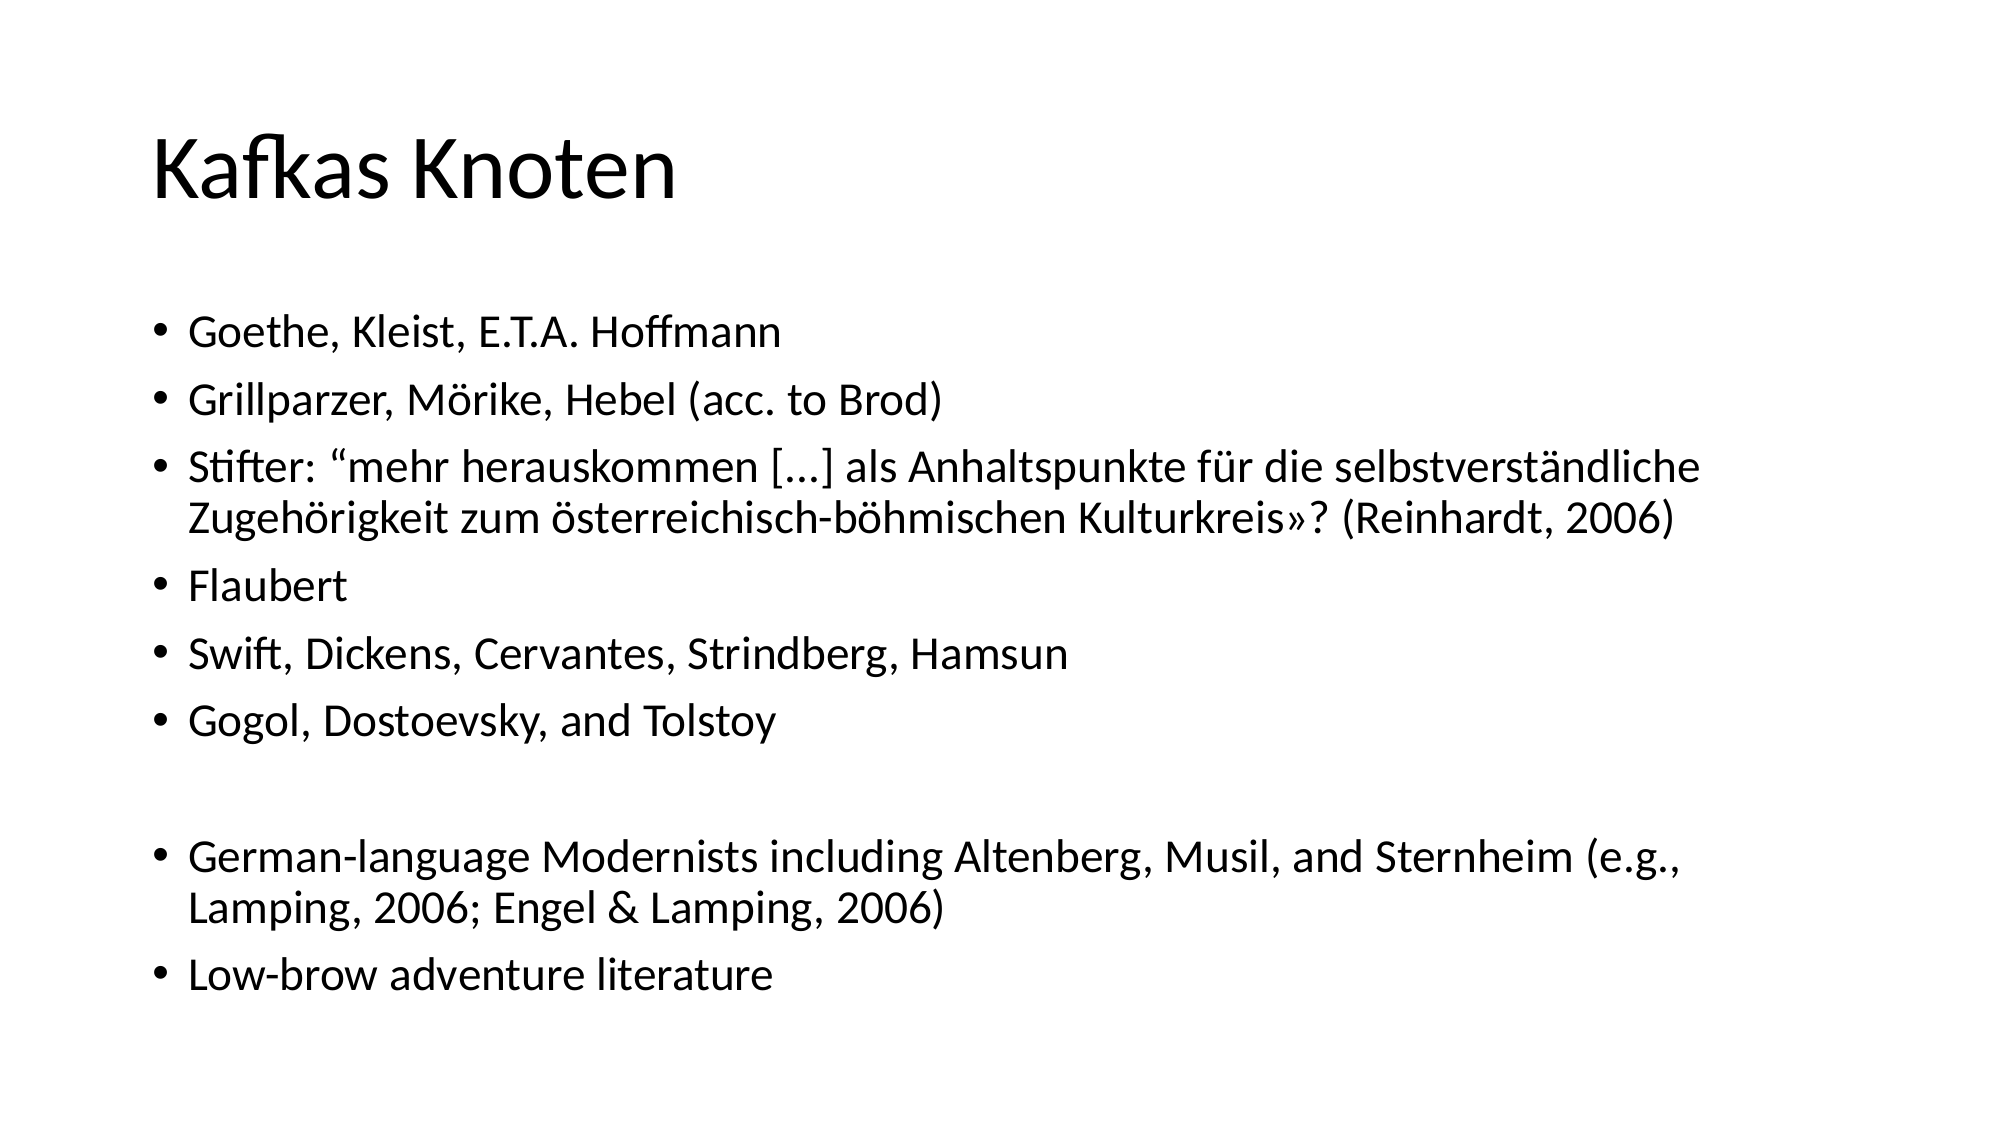

# Kafkas Knoten
Goethe, Kleist, E.T.A. Hoffmann
Grillparzer, Mörike, Hebel (acc. to Brod)
Stifter: “mehr herauskommen [...] als Anhaltspunkte für die selbstverständliche Zugehörigkeit zum österreichisch-böhmischen Kulturkreis»? (Reinhardt, 2006)
Flaubert
Swift, Dickens, Cervantes, Strindberg, Hamsun
Gogol, Dostoevsky, and Tolstoy

German-language Modernists including Altenberg, Musil, and Sternheim (e.g., Lamping, 2006; Engel & Lamping, 2006)
Low-brow adventure literature